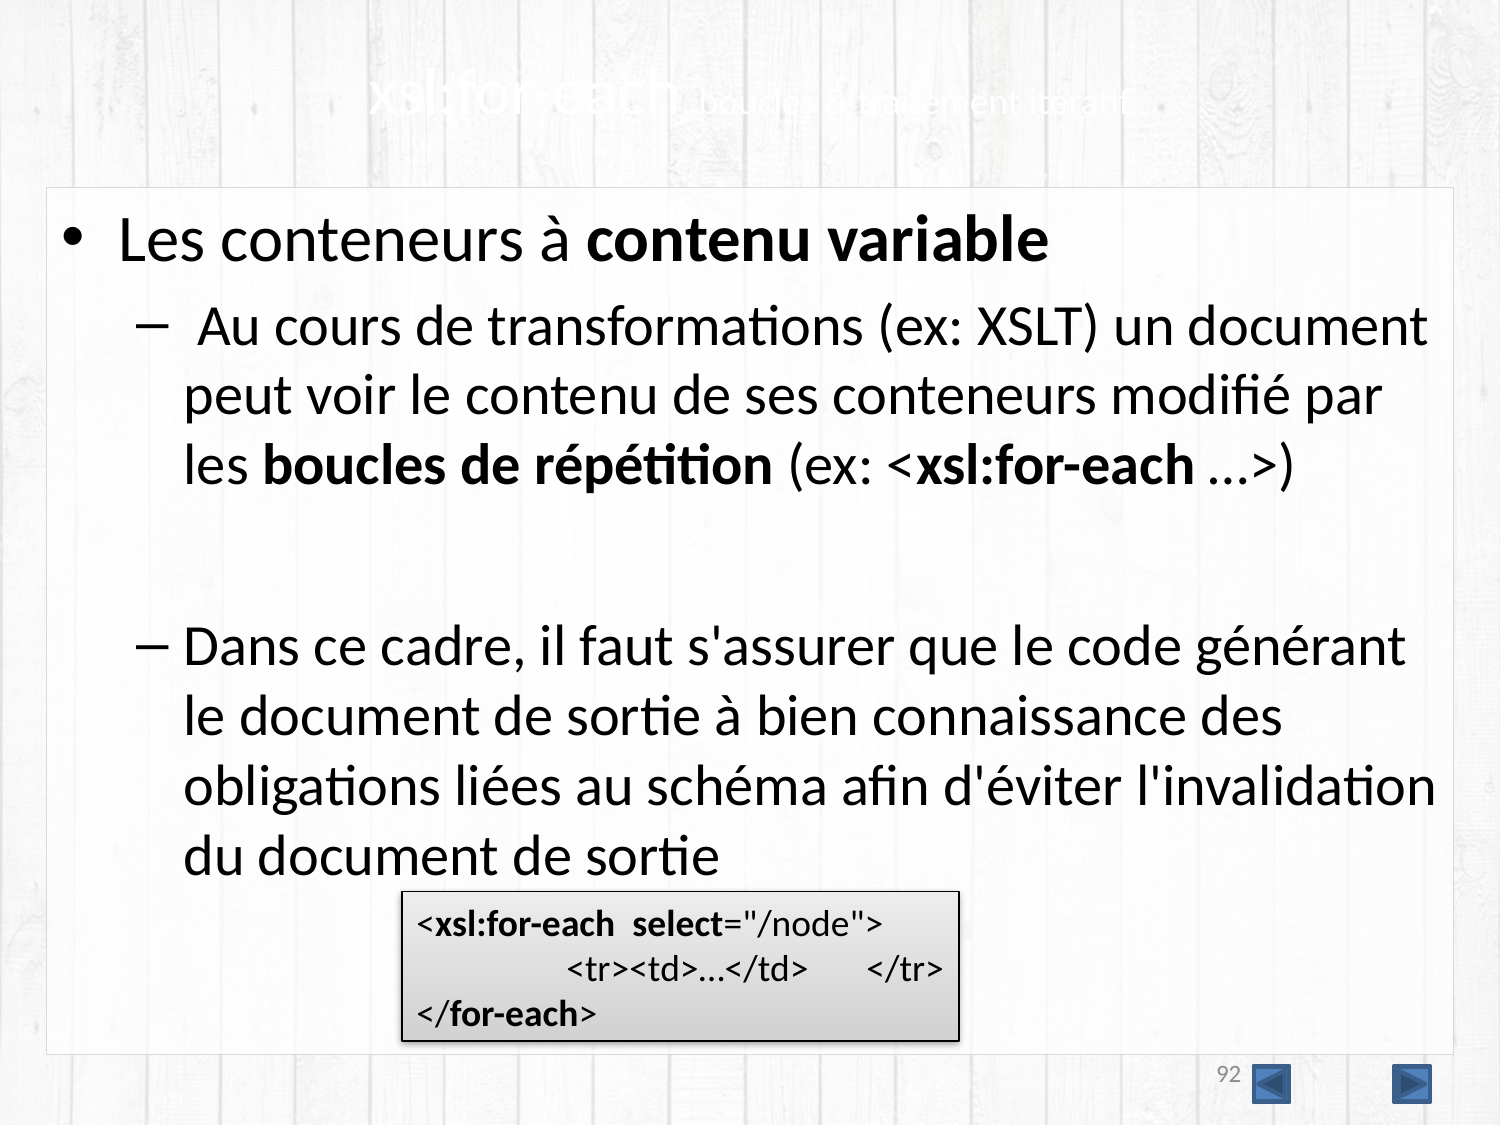

# xsl:for-each, boucles & traitement itératif
Les conteneurs à contenu variable
 Au cours de transformations (ex: XSLT) un document peut voir le contenu de ses conteneurs modifié par les boucles de répétition (ex: <xsl:for-each …>)

Dans ce cadre, il faut s'assurer que le code générant le document de sortie à bien connaissance des obligations liées au schéma afin d'éviter l'invalidation du document de sortie
<xsl:for-each  select="/node">
	<tr><td>…</td>	</tr>
</for-each>
92